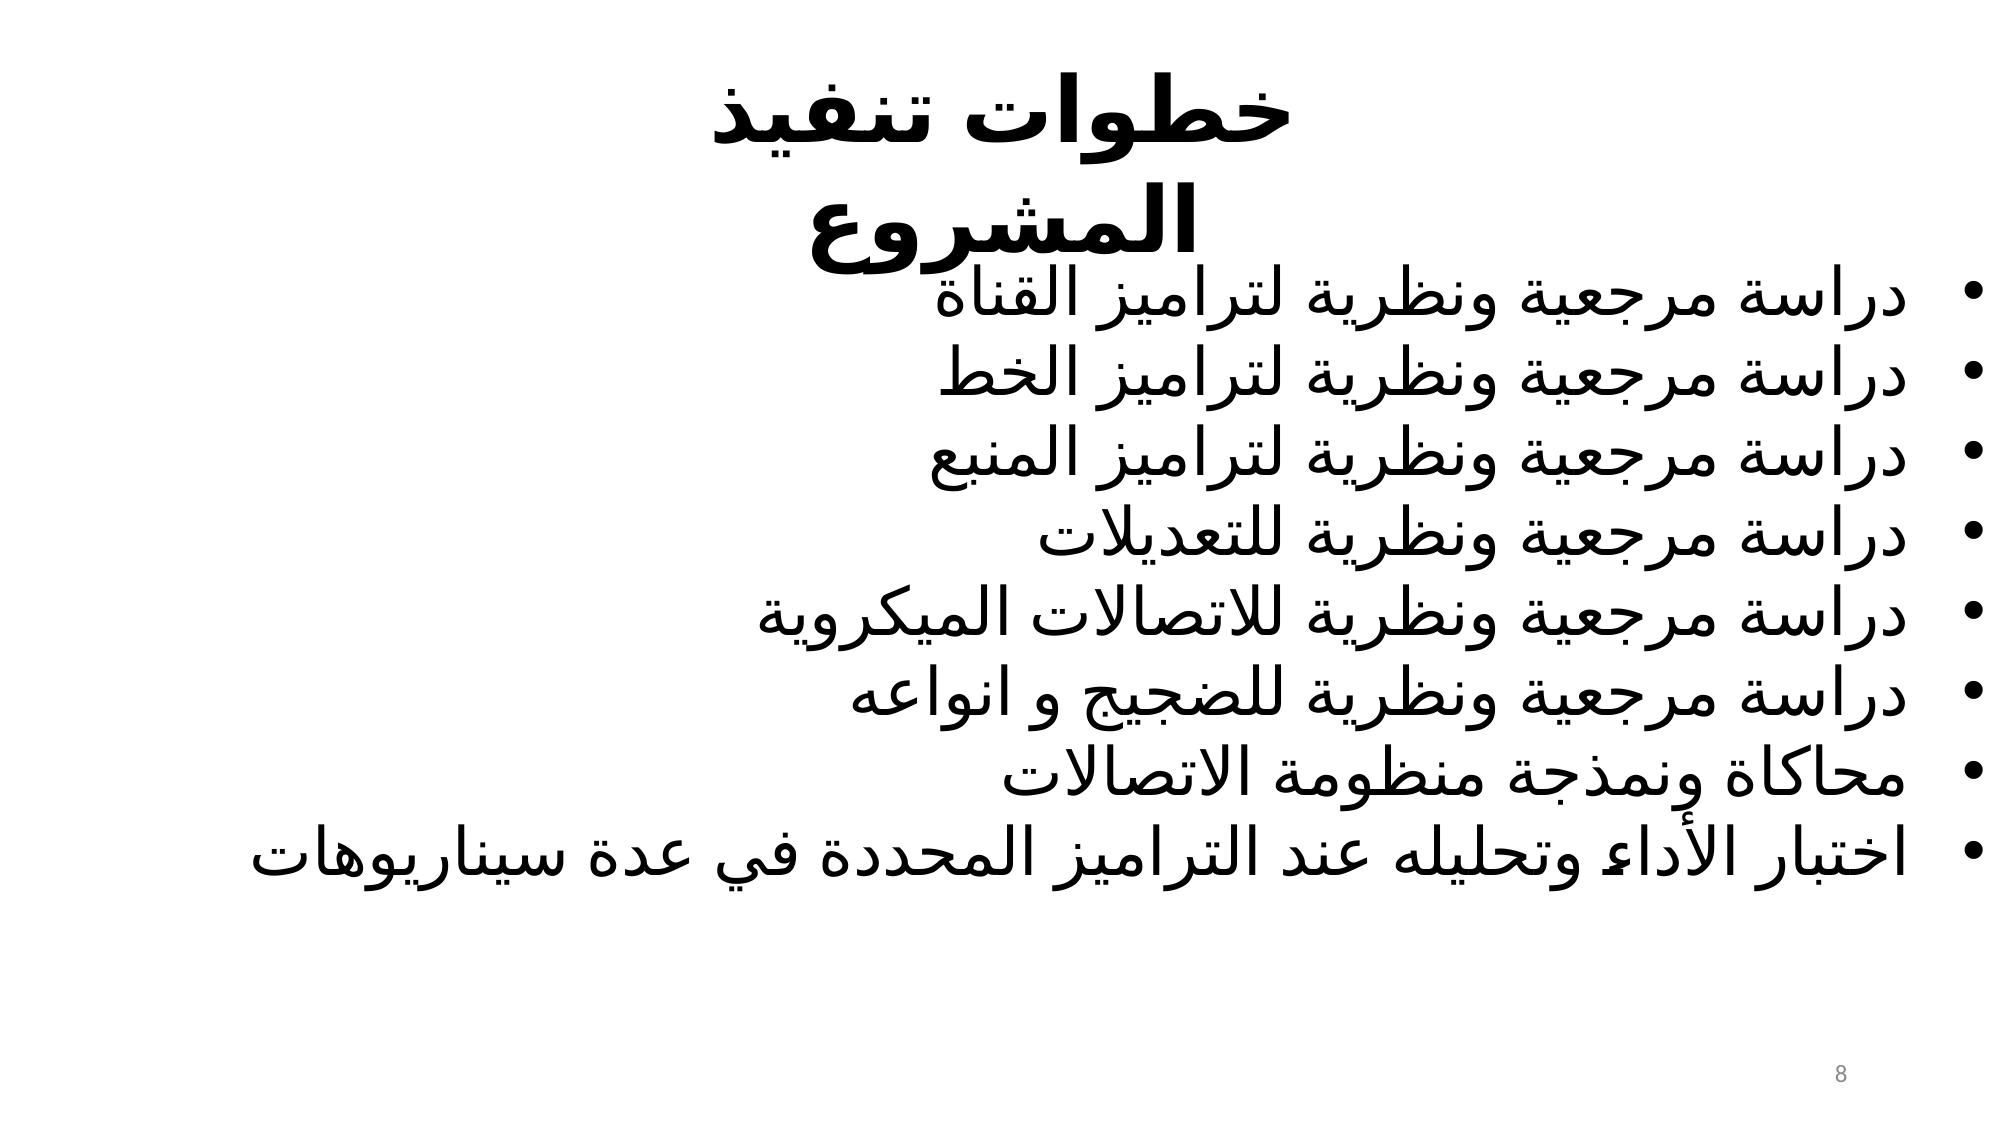

خطوات تنفيذ المشروع
دراسة مرجعية ونظرية لتراميز القناة
دراسة مرجعية ونظرية لتراميز الخط
دراسة مرجعية ونظرية لتراميز المنبع
دراسة مرجعية ونظرية للتعديلات
دراسة مرجعية ونظرية للاتصالات الميكروية
دراسة مرجعية ونظرية للضجيج و انواعه
محاكاة ونمذجة منظومة الاتصالات
اختبار الأداء وتحليله عند التراميز المحددة في عدة سيناريوهات
8